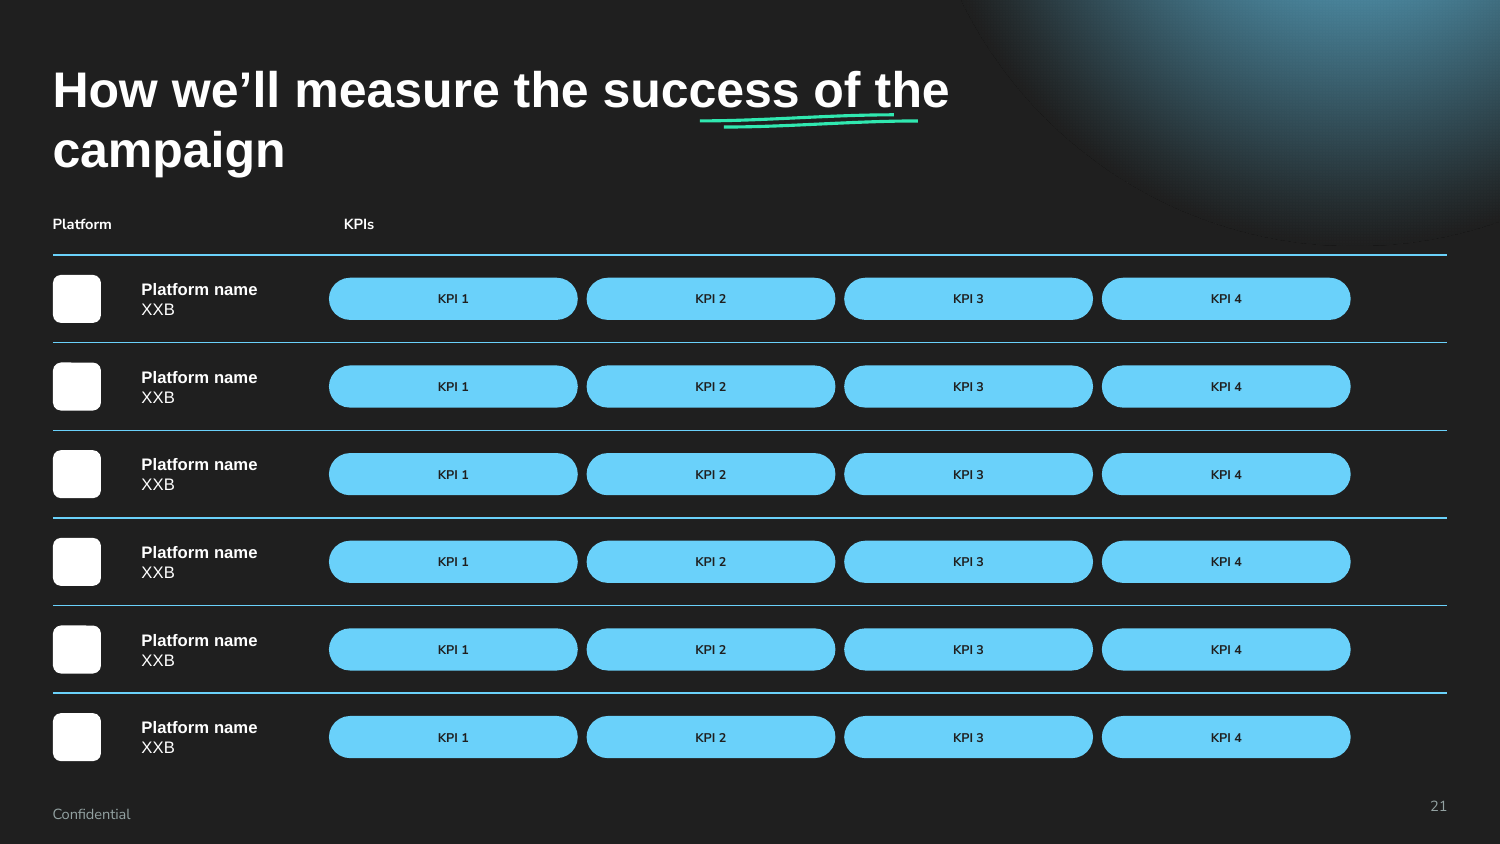

# How we’ll measure the success of the campaign

Platform
KPIs
Platform name
XXB

KPI 1
KPI 2
KPI 3
KPI 4
Platform name
XXB

KPI 1
KPI 2
KPI 3
KPI 4
Platform name
XXB

KPI 1
KPI 2
KPI 3
KPI 4
Platform name
XXB

KPI 1
KPI 2
KPI 3
KPI 4
Platform name
XXB

KPI 1
KPI 2
KPI 3
KPI 4
Platform name
XXB

KPI 1
KPI 2
KPI 3
KPI 4
Confidential